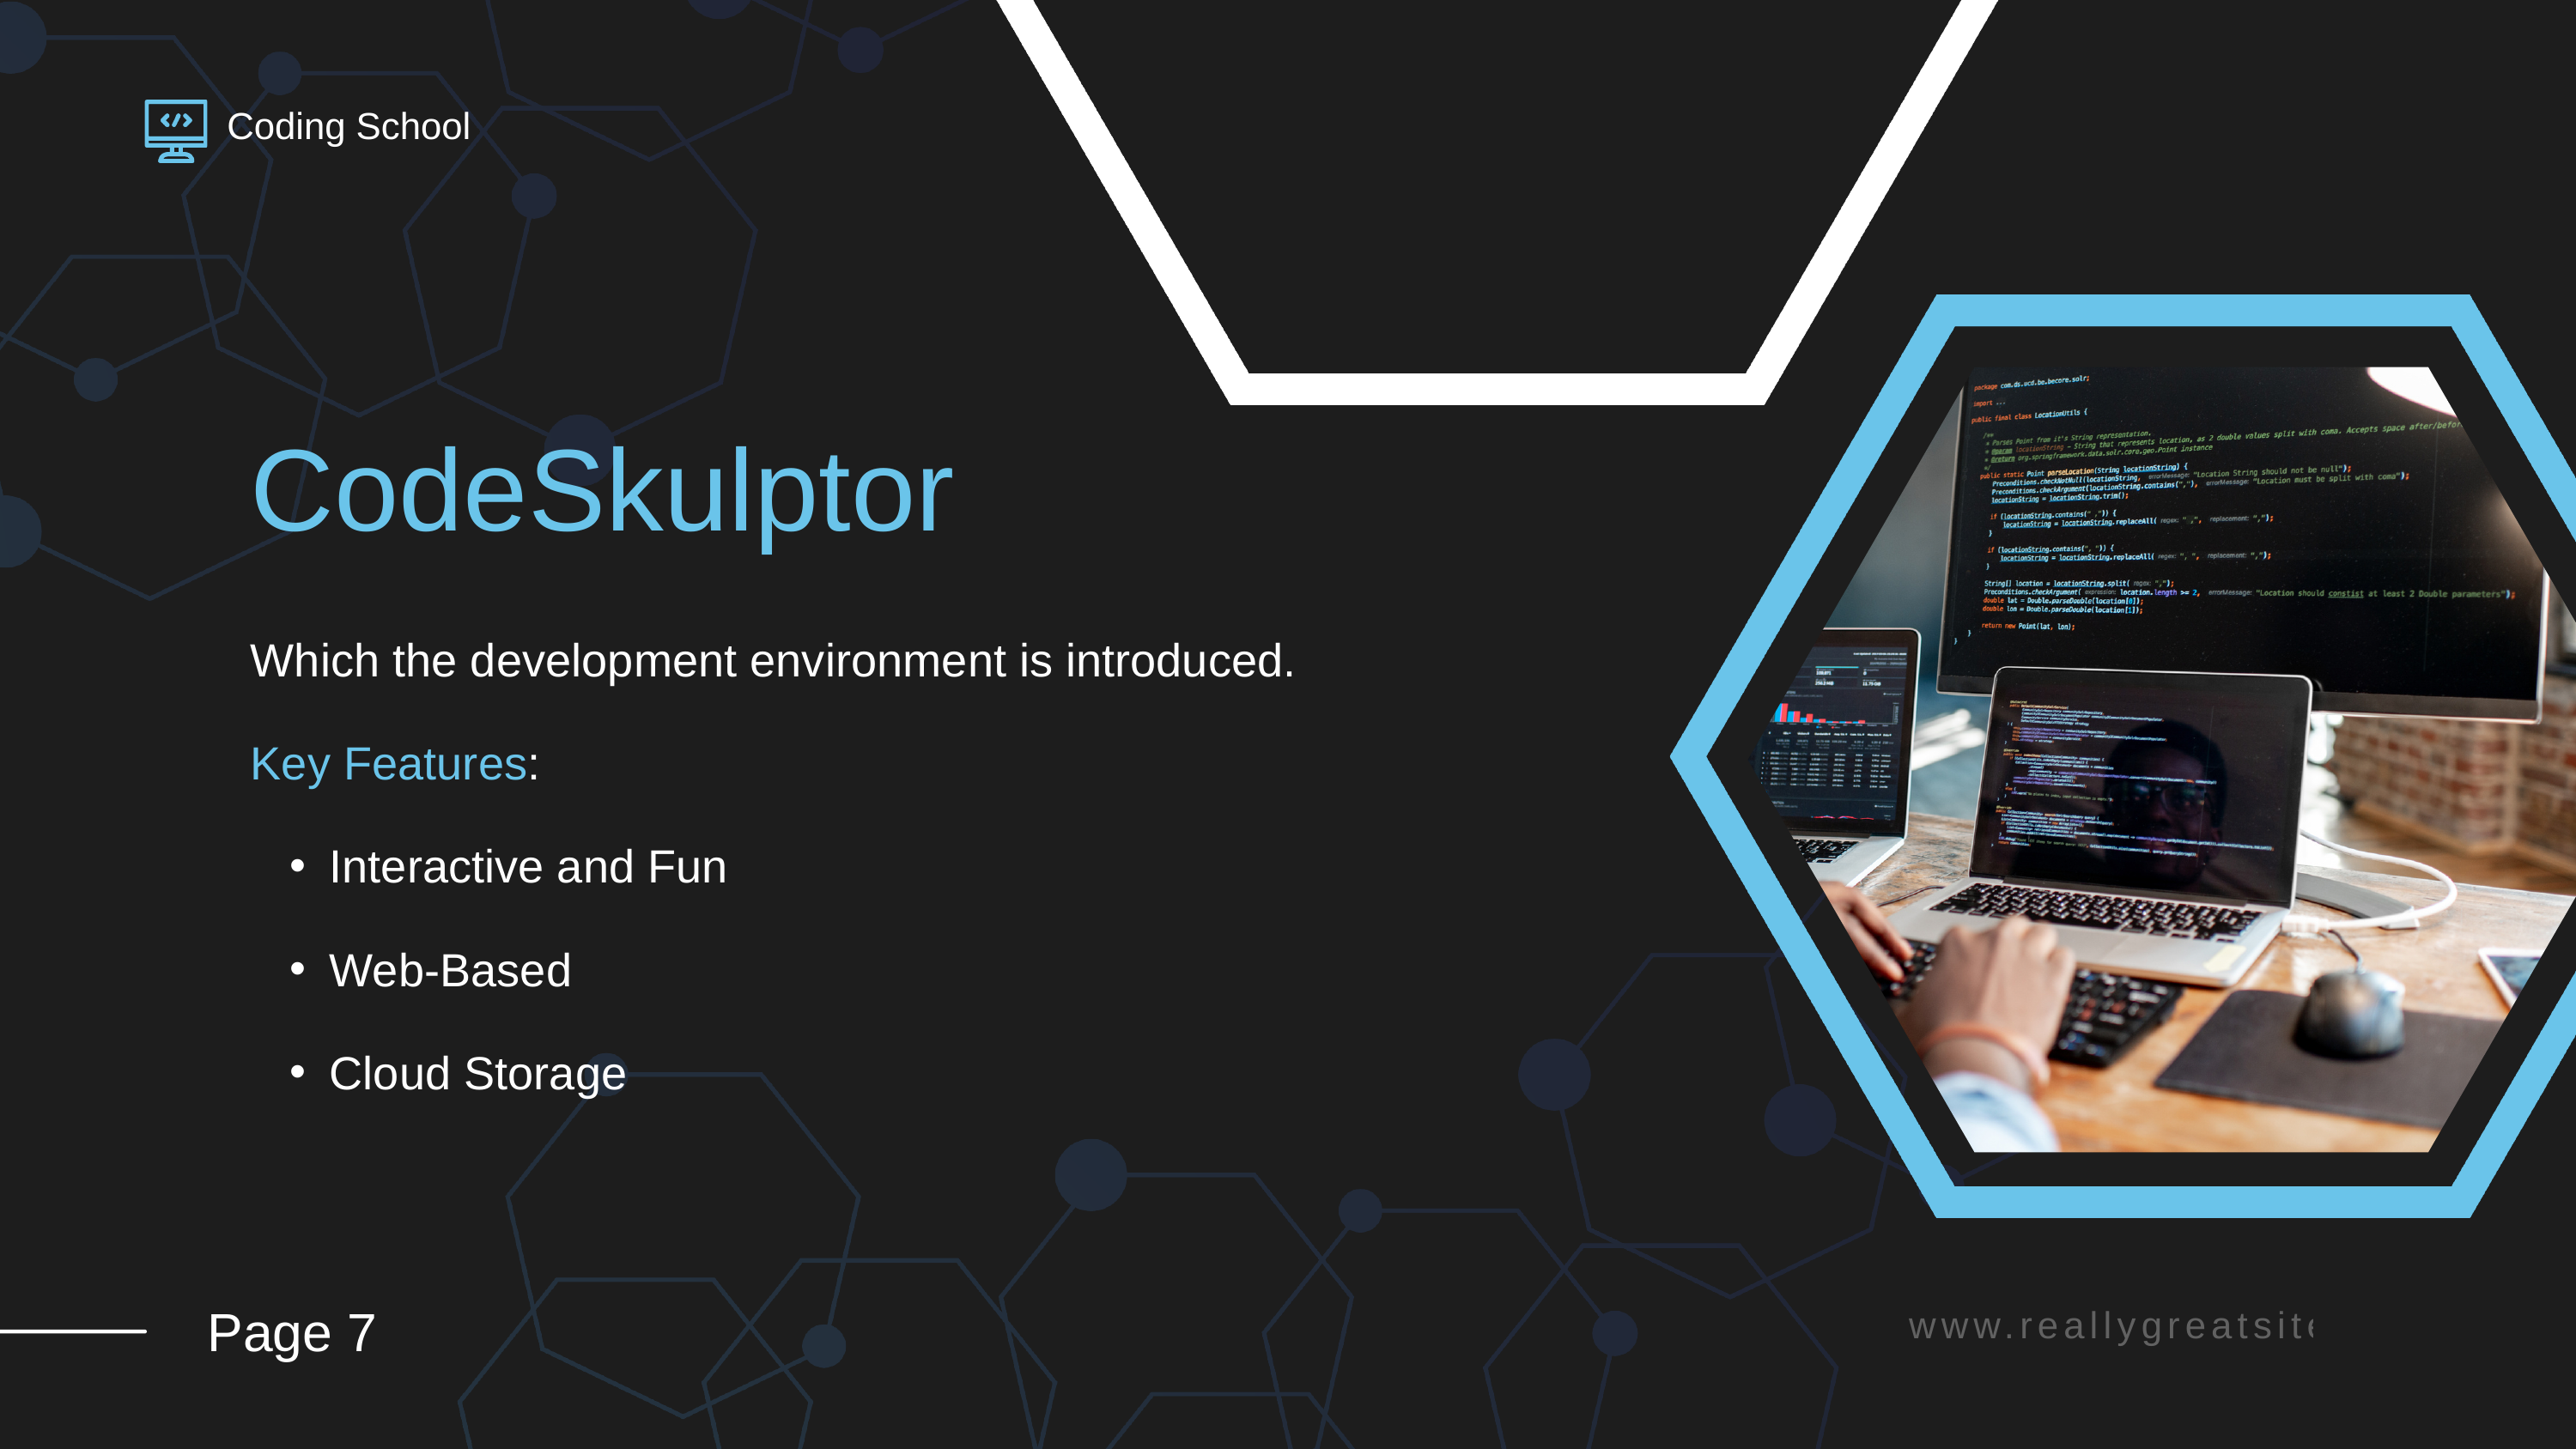

Coding School

CodeSkulptor
Which the development environment is introduced.
Key Features:
Interactive and Fun
Web-Based
Cloud Storage

www.reallygreatsite.com
Page 7